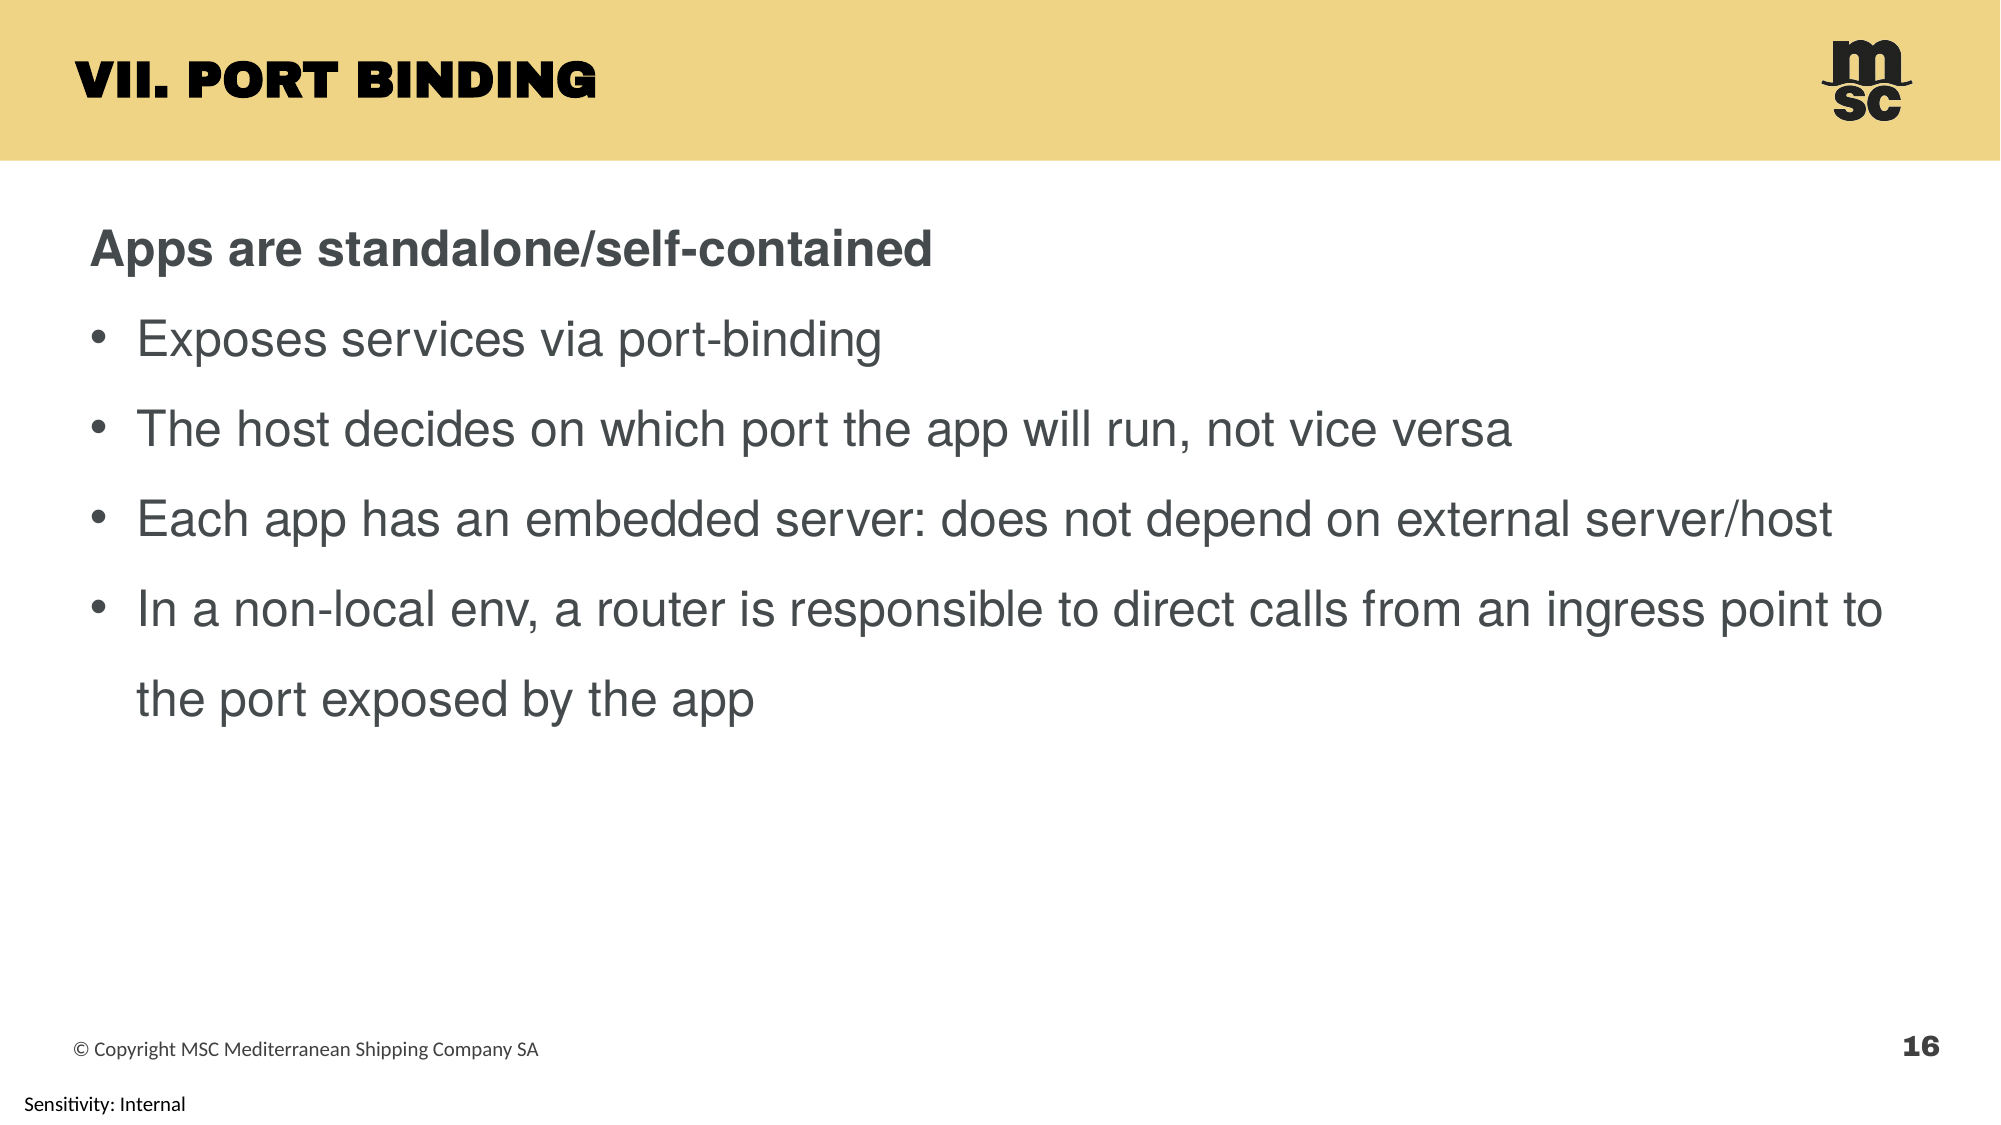

# VII. Port binding
Apps are standalone/self-contained
Exposes services via port-binding
The host decides on which port the app will run, not vice versa
Each app has an embedded server: does not depend on external server/host
In a non-local env, a router is responsible to direct calls from an ingress point to the port exposed by the app

16
© Copyright MSC Mediterranean Shipping Company SA